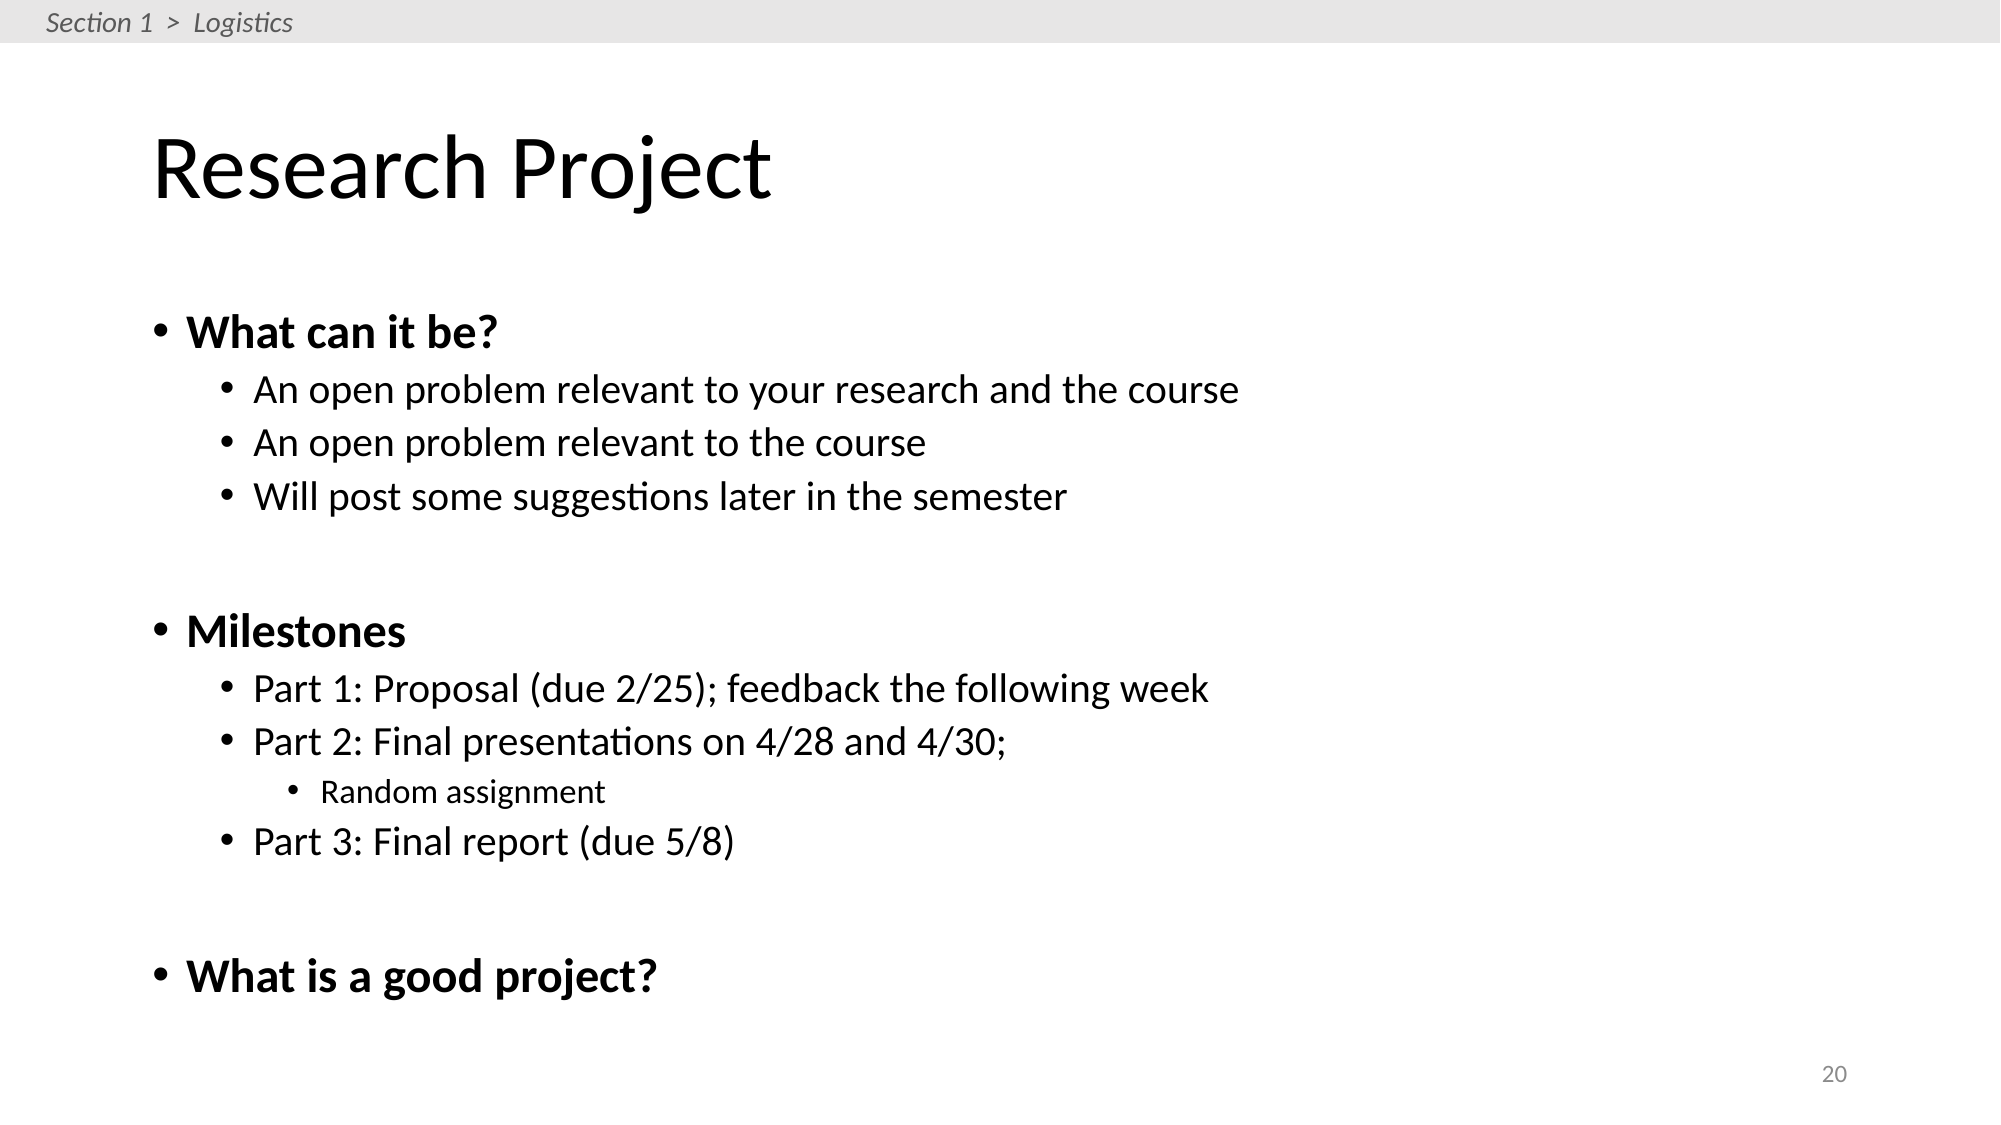

Section 1  >  Logistics
# Research Project
What can it be?
An open problem relevant to your research and the course
An open problem relevant to the course
Will post some suggestions later in the semester

Milestones
Part 1: Proposal (due 2/25); feedback the following week
Part 2: Final presentations on 4/28 and 4/30;
Random assignment
Part 3: Final report (due 5/8)

What is a good project?
20